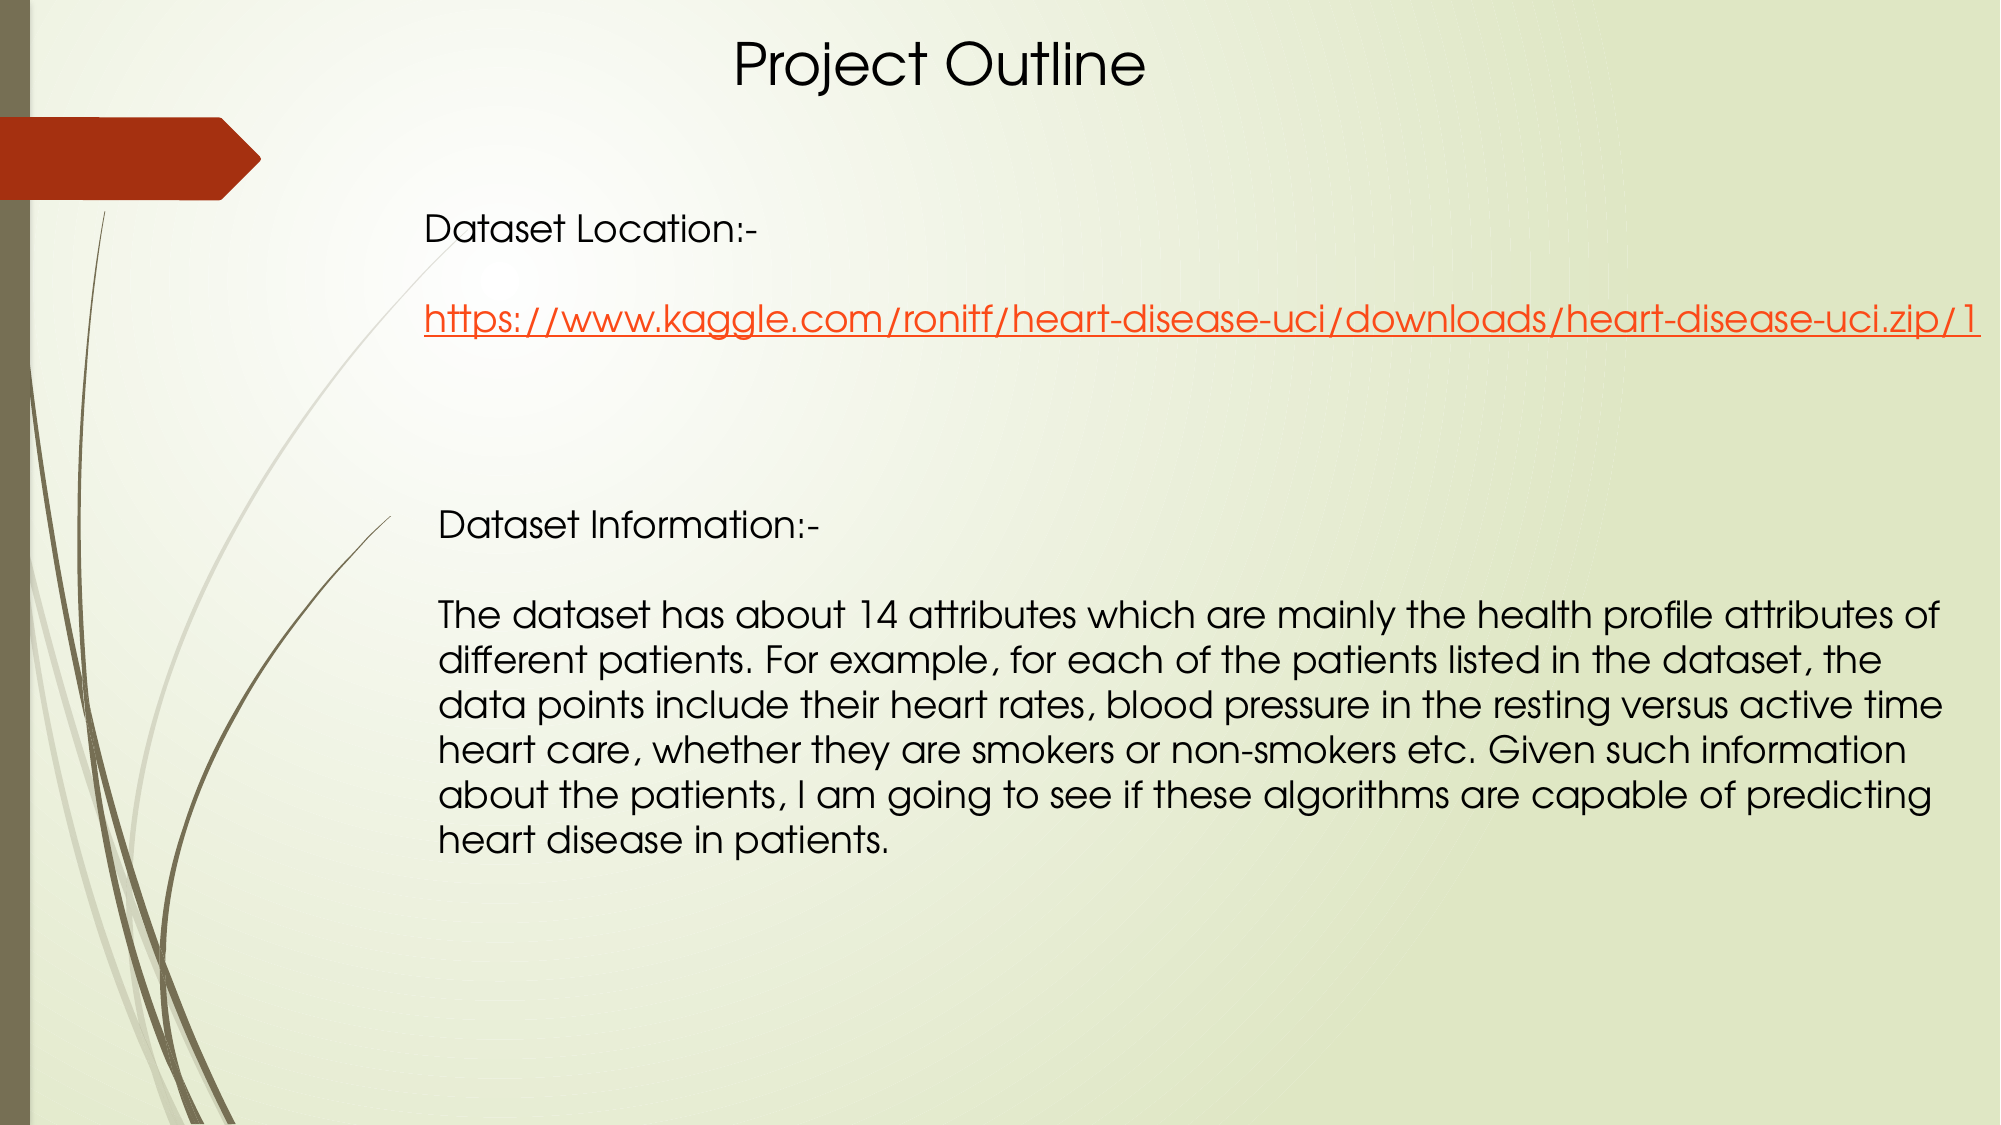

Project Outline
 Dataset Location:-

 https://www.kaggle.com/ronitf/heart-disease-uci/downloads/heart-disease-uci.zip/1

Dataset Information:-

The dataset has about 14 attributes which are mainly the health profile attributes of
different patients. For example, for each of the patients listed in the dataset, the
data points include their heart rates, blood pressure in the resting versus active time
heart care, whether they are smokers or non-smokers etc. Given such information
about the patients, I am going to see if these algorithms are capable of predicting
heart disease in patients.